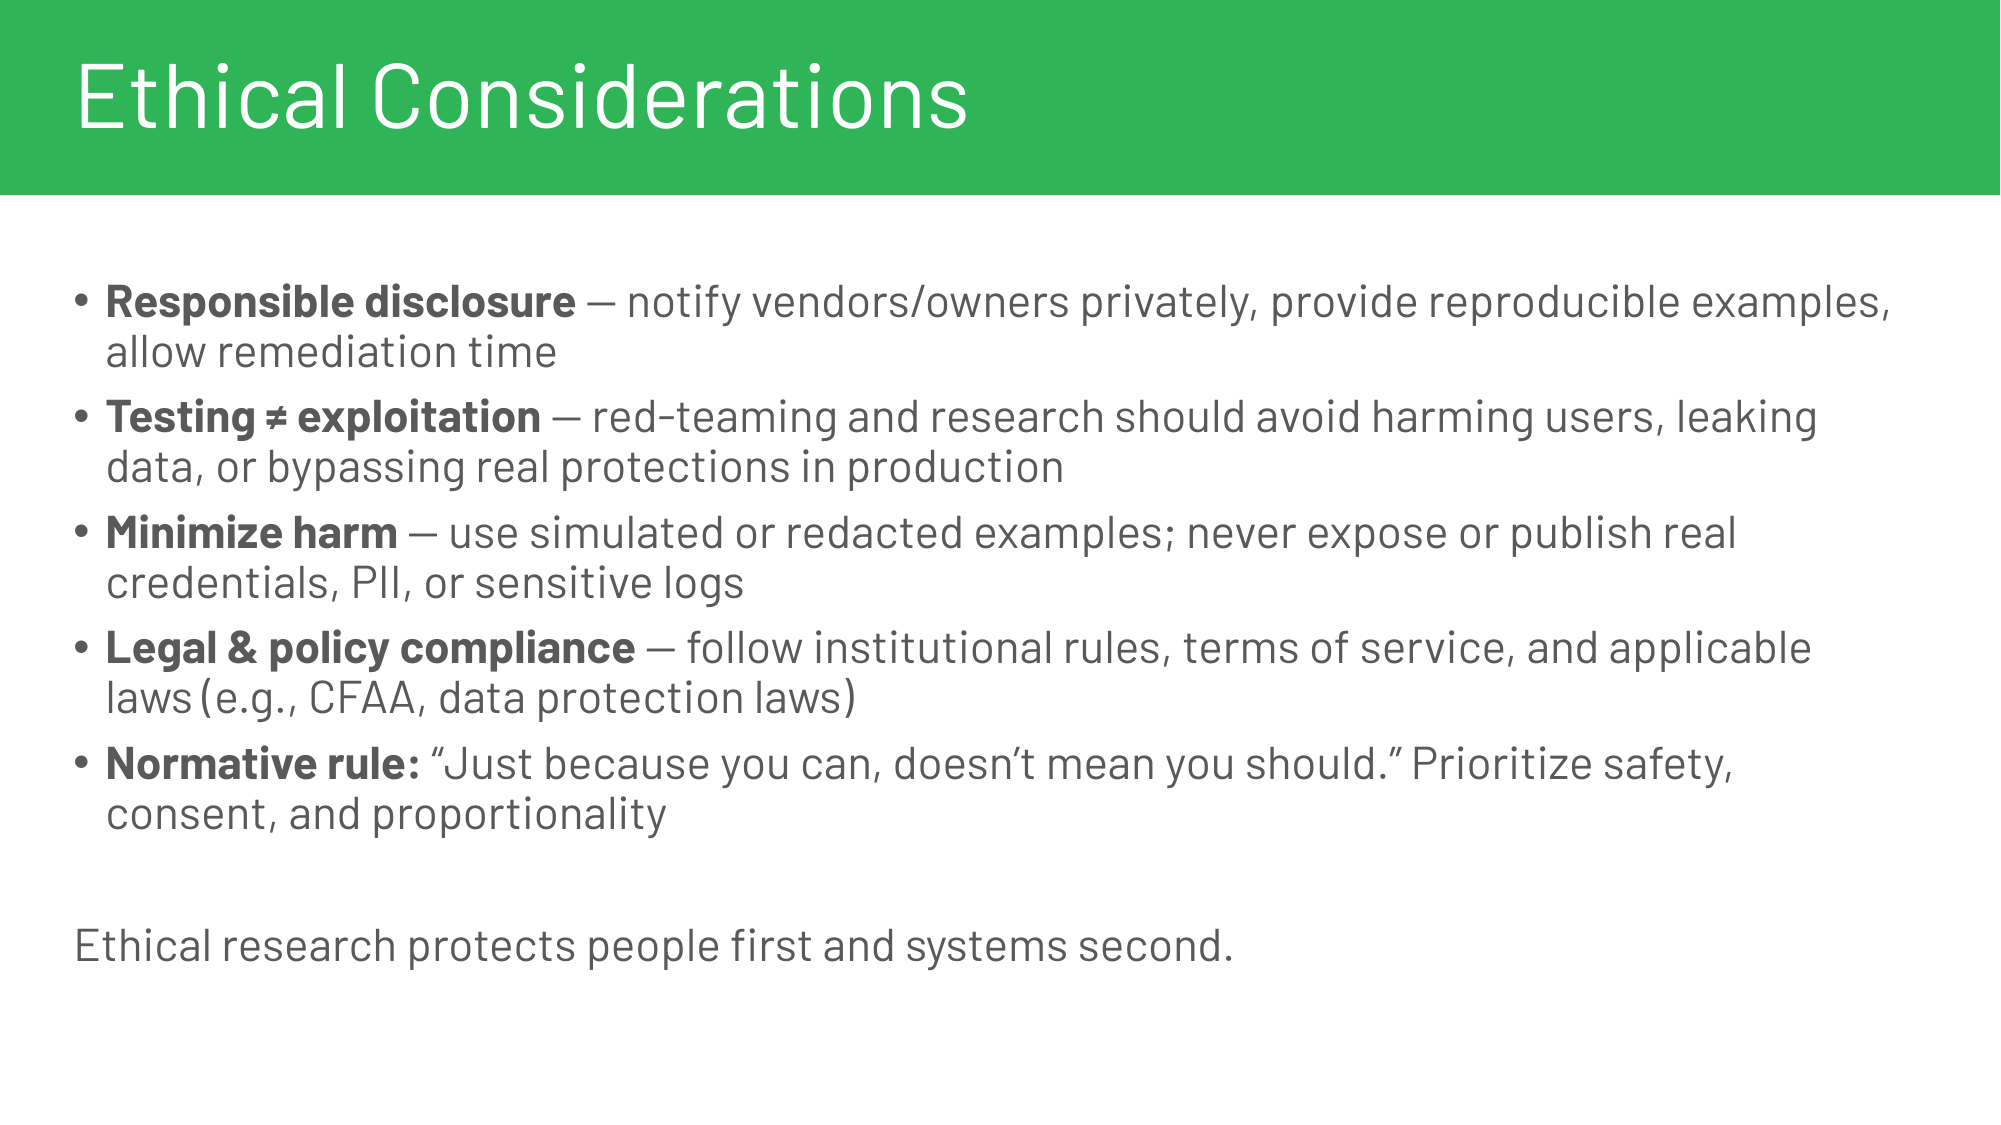

# Ethical Considerations
Responsible disclosure — notify vendors/owners privately, provide reproducible examples, allow remediation time
Testing ≠ exploitation — red-teaming and research should avoid harming users, leaking data, or bypassing real protections in production
Minimize harm — use simulated or redacted examples; never expose or publish real credentials, PII, or sensitive logs
Legal & policy compliance — follow institutional rules, terms of service, and applicable laws (e.g., CFAA, data protection laws)
Normative rule: “Just because you can, doesn’t mean you should.” Prioritize safety, consent, and proportionality

Ethical research protects people first and systems second.